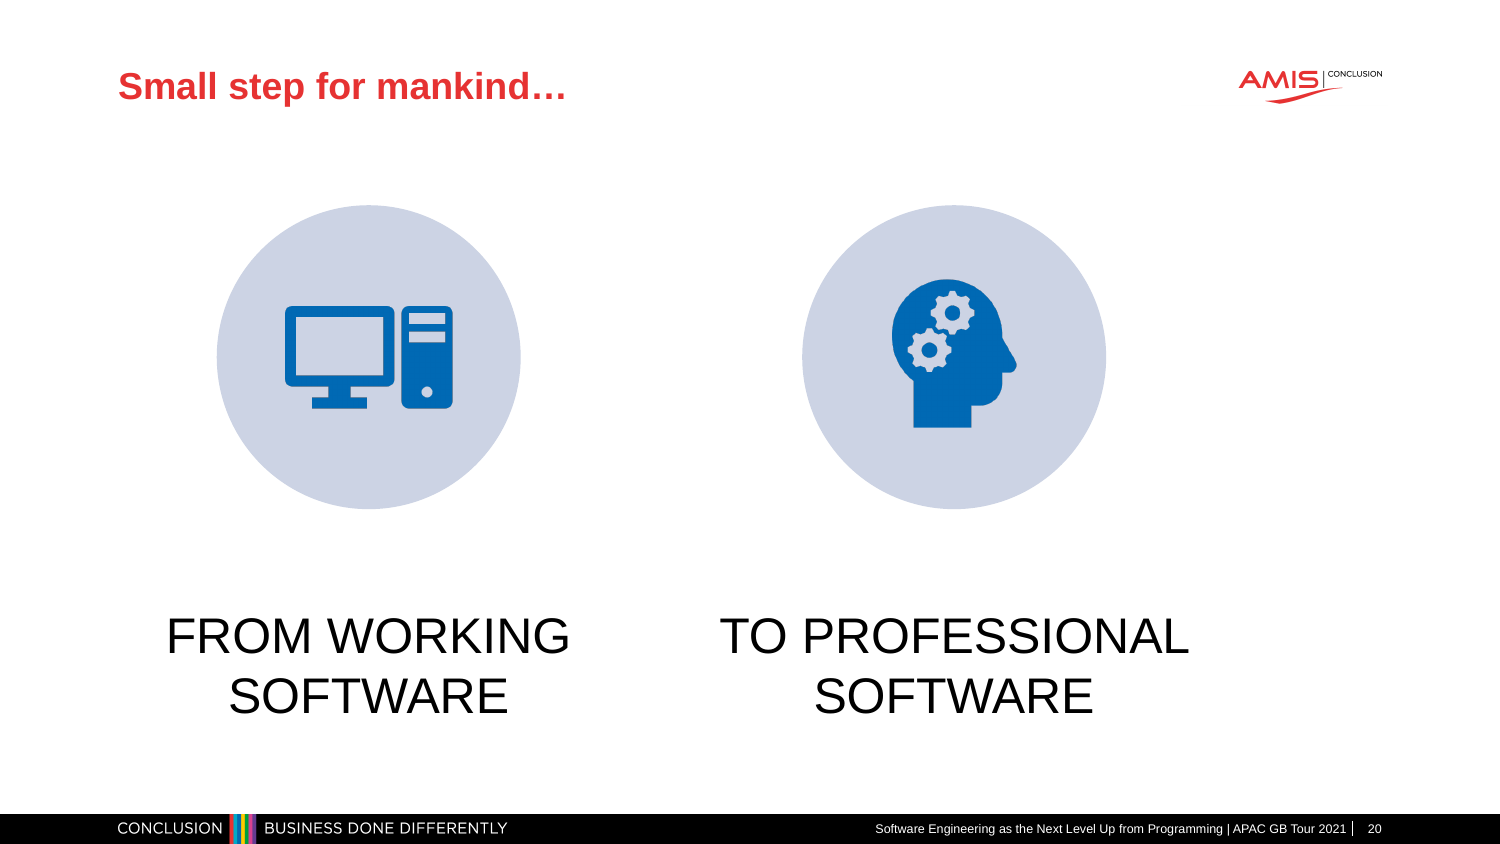

# Small step for mankind…
From Working Software
To Professional software
Software Engineering as the Next Level Up from Programming | APAC GB Tour 2021
20